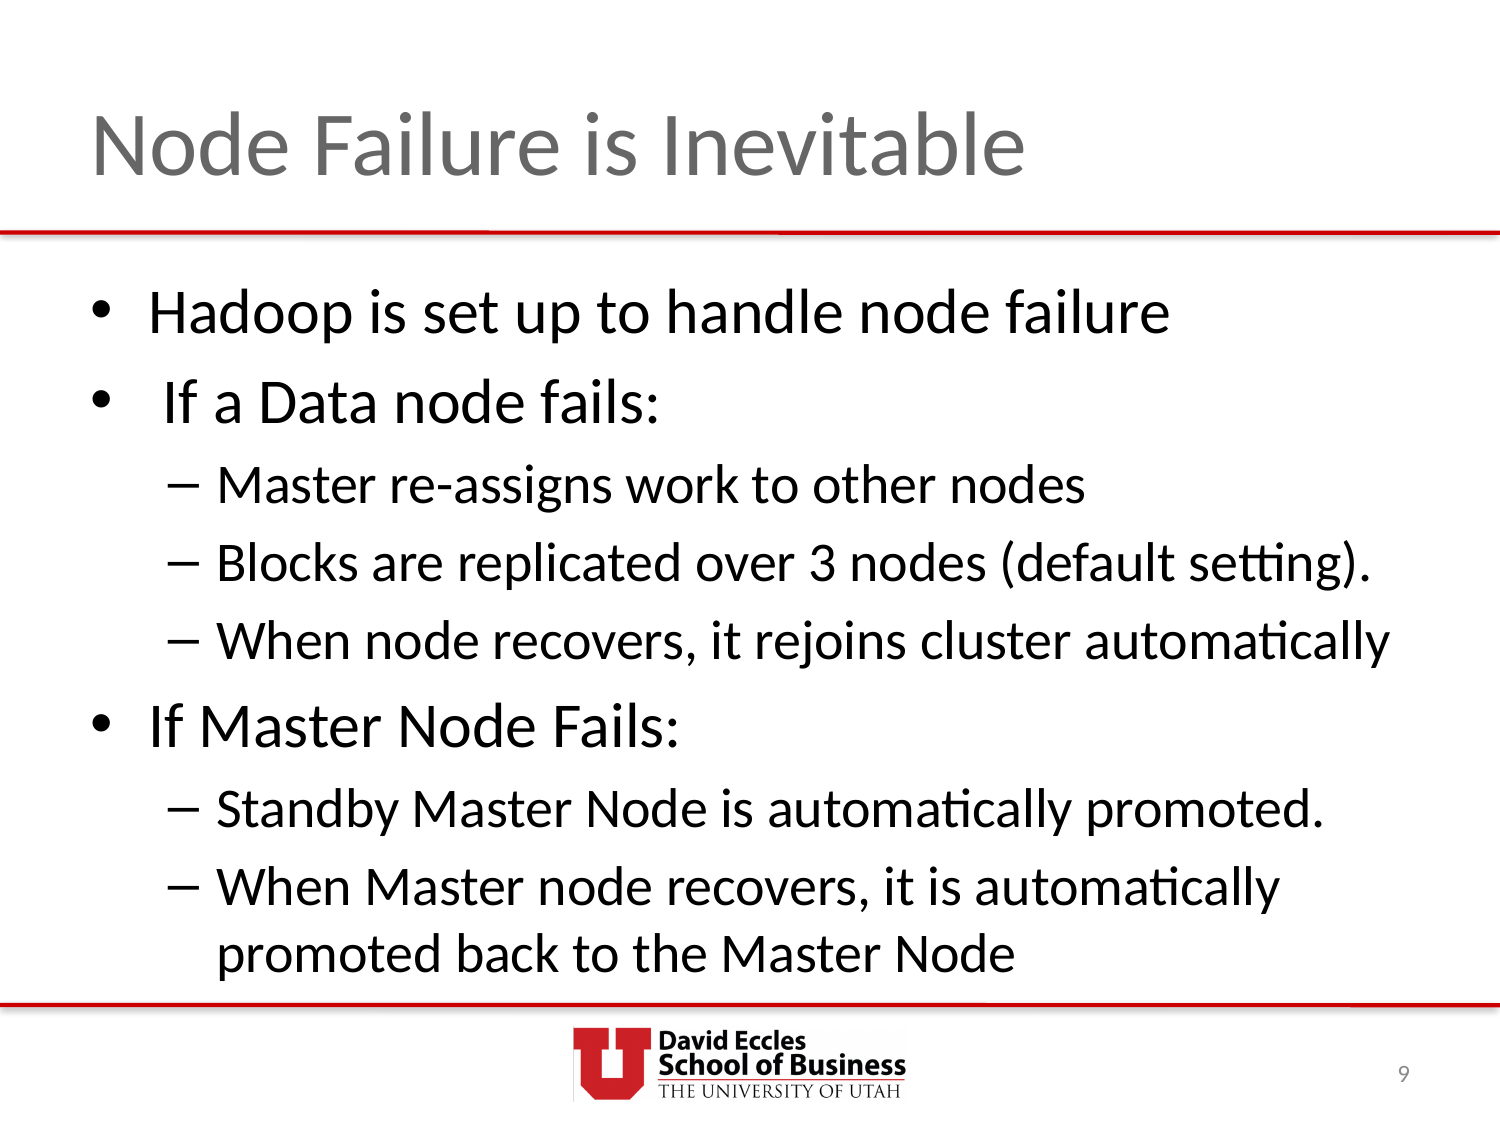

# Node Failure is Inevitable
Hadoop is set up to handle node failure
 If a Data node fails:
Master re-assigns work to other nodes
Blocks are replicated over 3 nodes (default setting).
When node recovers, it rejoins cluster automatically
If Master Node Fails:
Standby Master Node is automatically promoted.
When Master node recovers, it is automatically promoted back to the Master Node

9